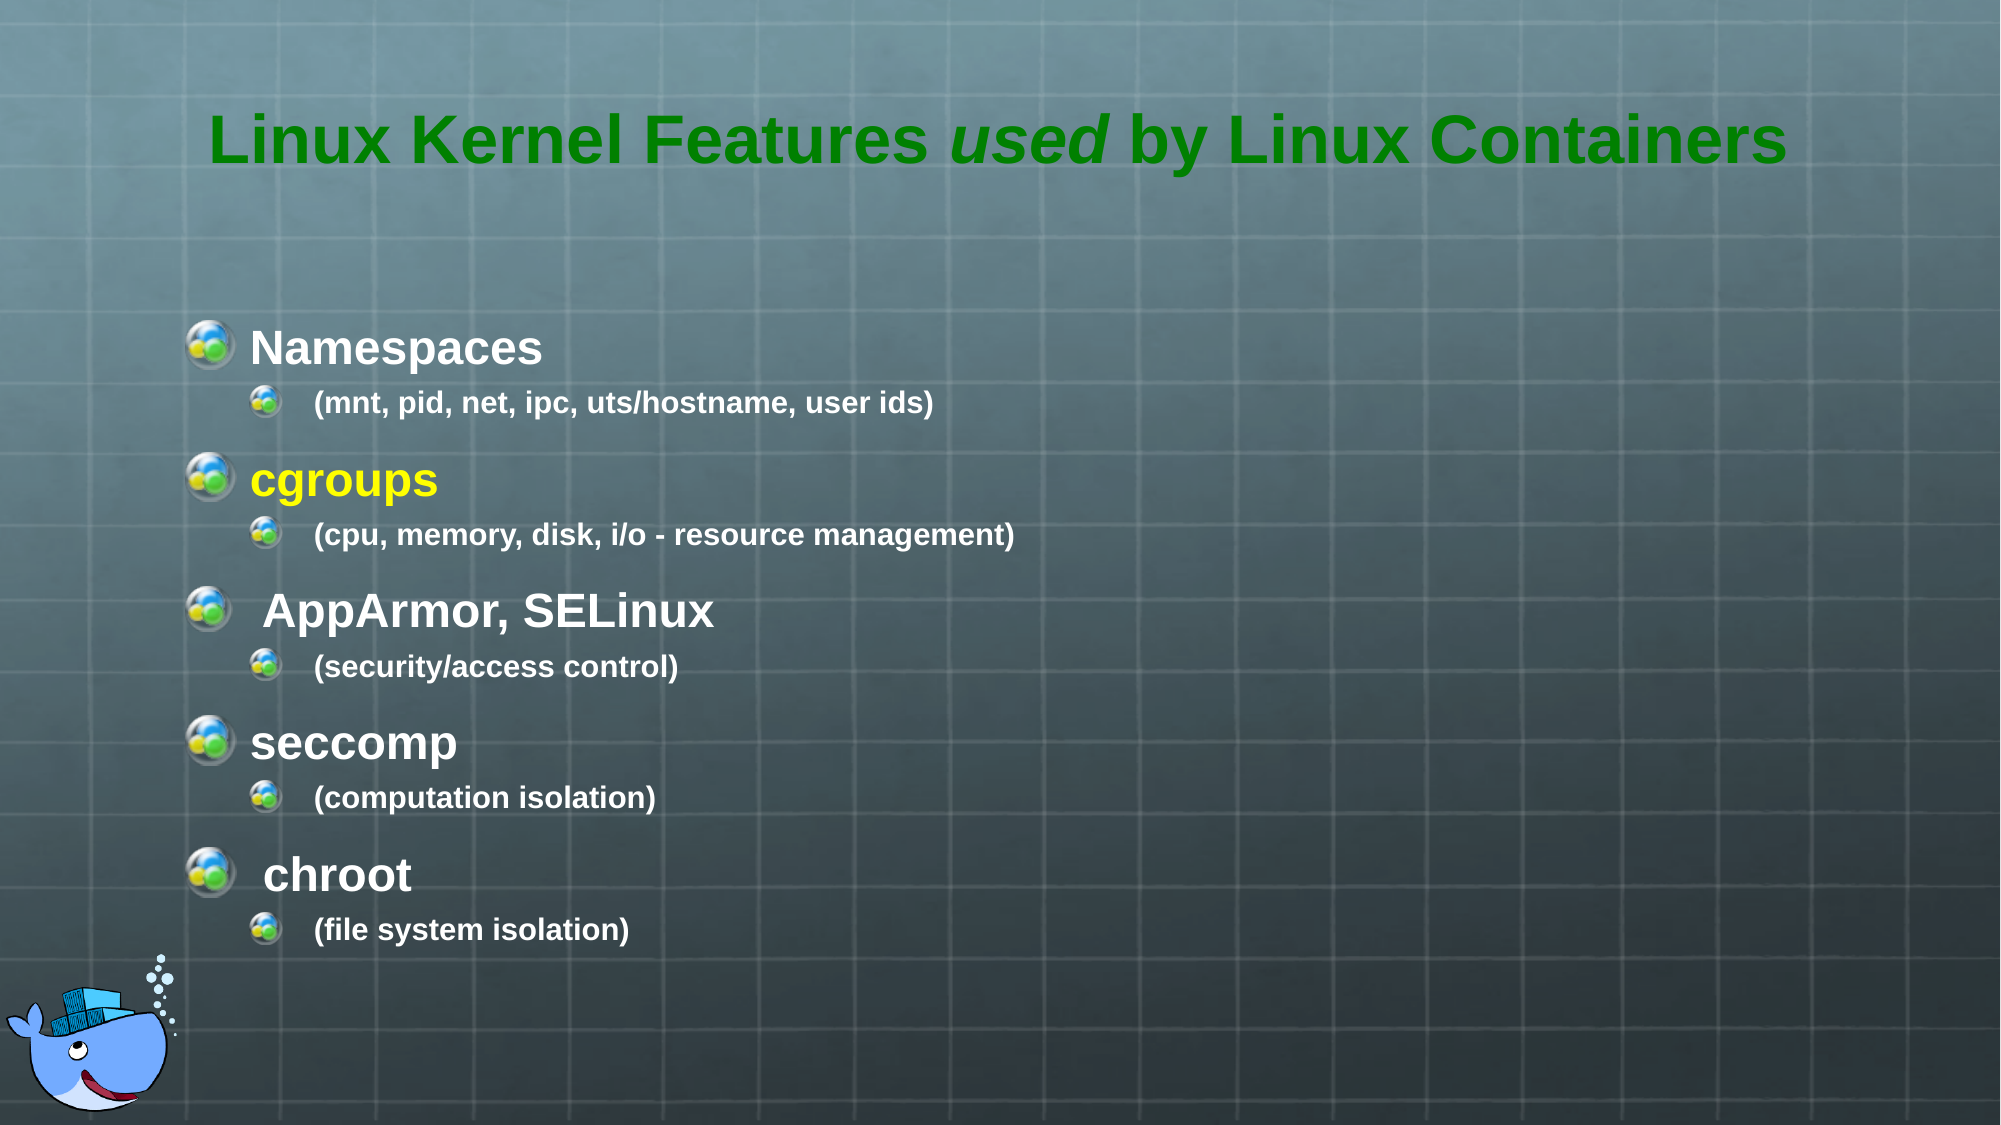

# Linux Kernel Features used by Linux Containers
Namespaces
(mnt, pid, net, ipc, uts/hostname, user ids)
cgroups
(cpu, memory, disk, i/o - resource management)
 AppArmor, SELinux
(security/access control)
seccomp
(computation isolation)
 chroot
(file system isolation)